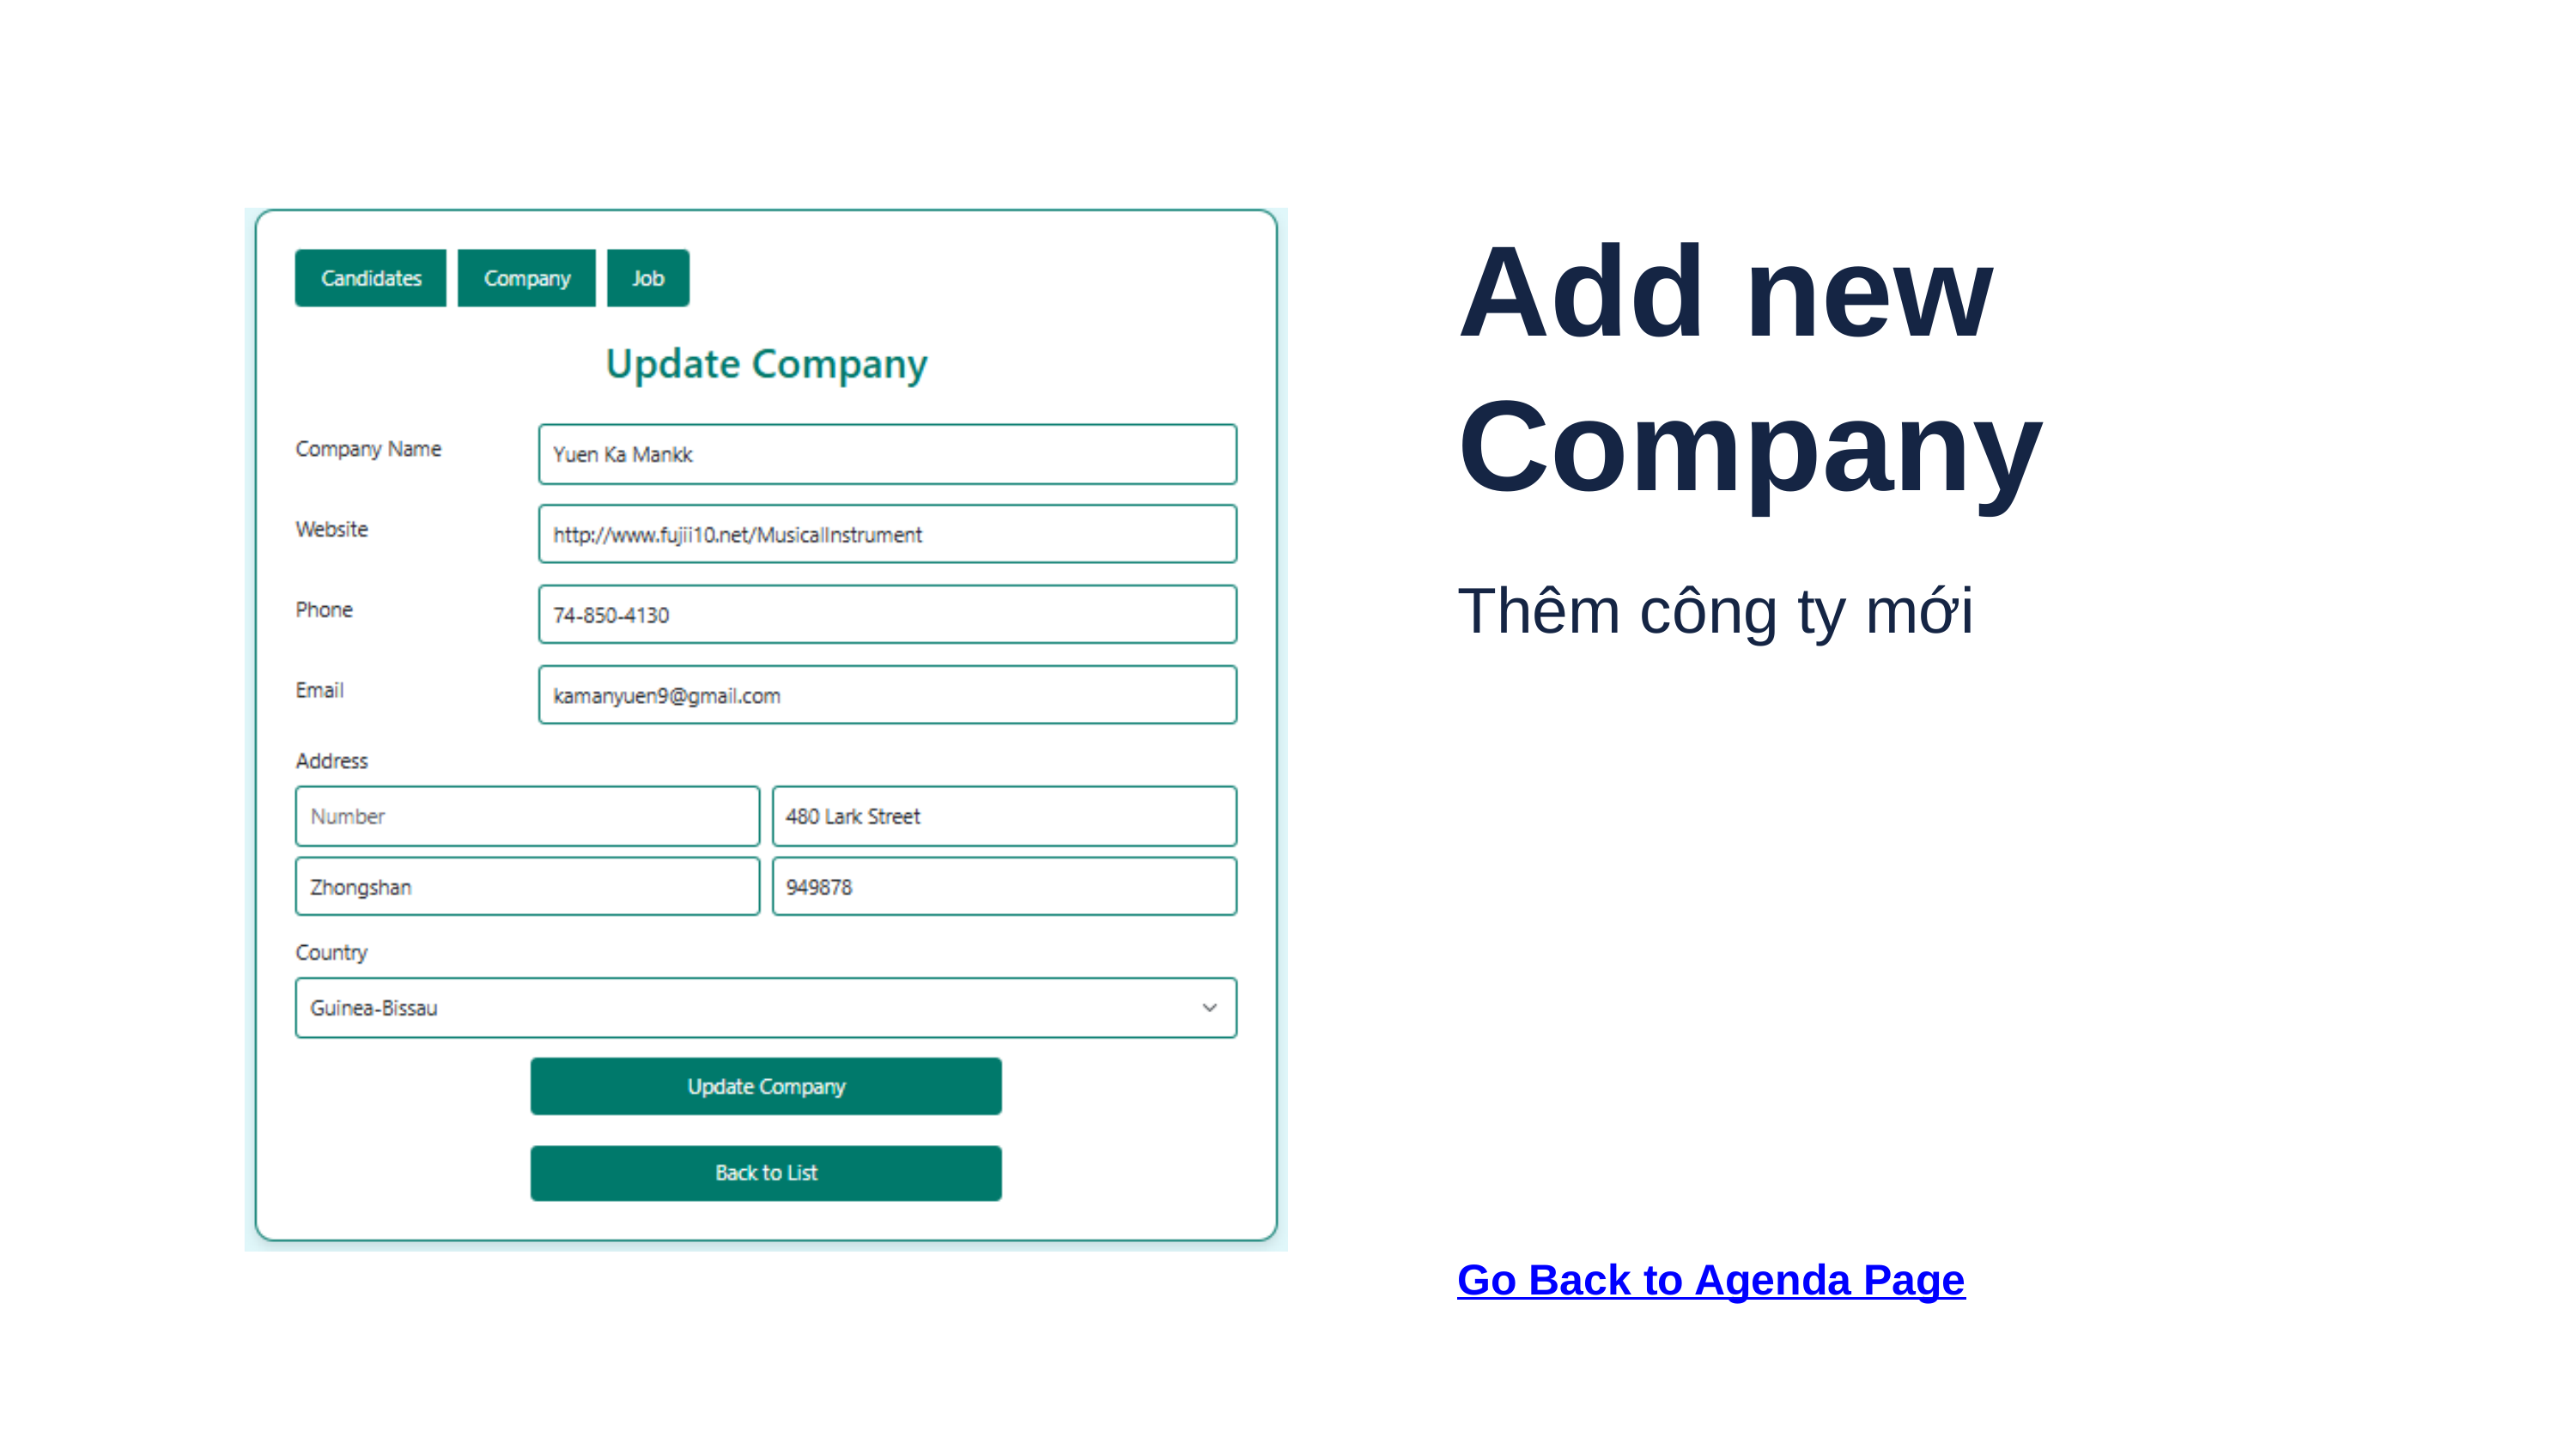

Add new Company
Thêm công ty mới
Go Back to Agenda Page